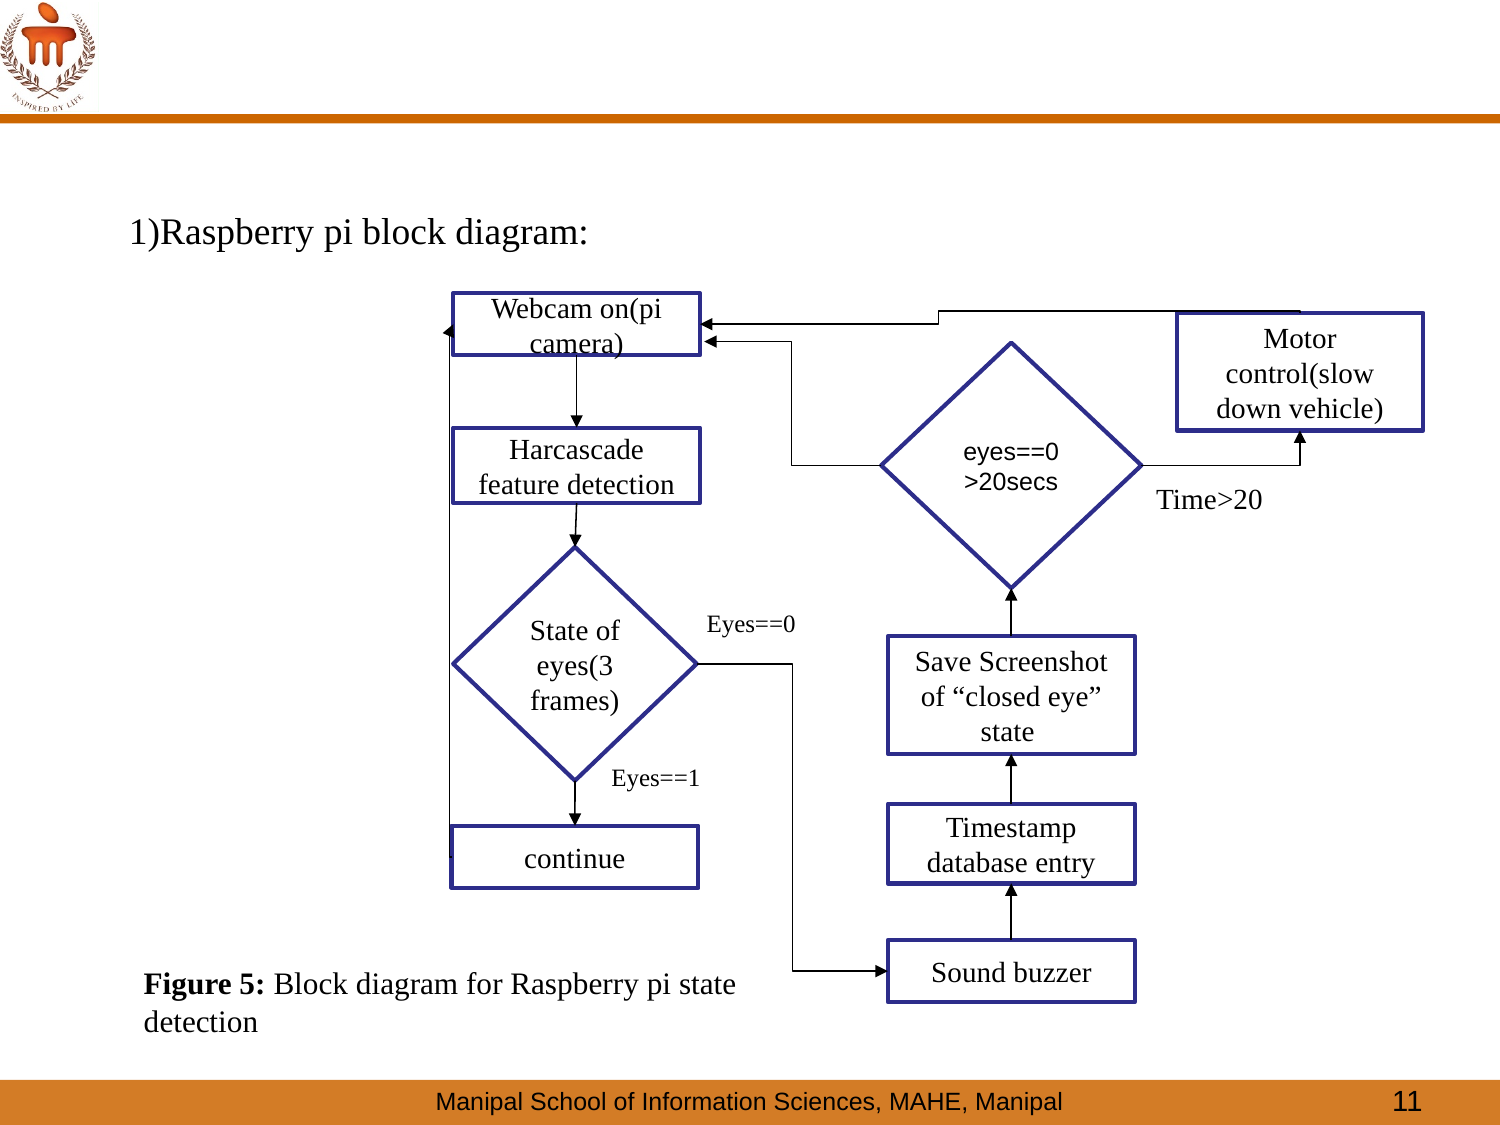

1)Raspberry pi block diagram:
Webcam on(pi camera)
Motor control(slow down vehicle)
eyes==0>20secs
Harcascade feature detection
Time>20
State of eyes(3 frames)
Eyes==0
Save Screenshot of “closed eye” state
Eyes==1
Timestamp database entry
continue
Sound buzzer
Figure 5: Block diagram for Raspberry pi state detection
11